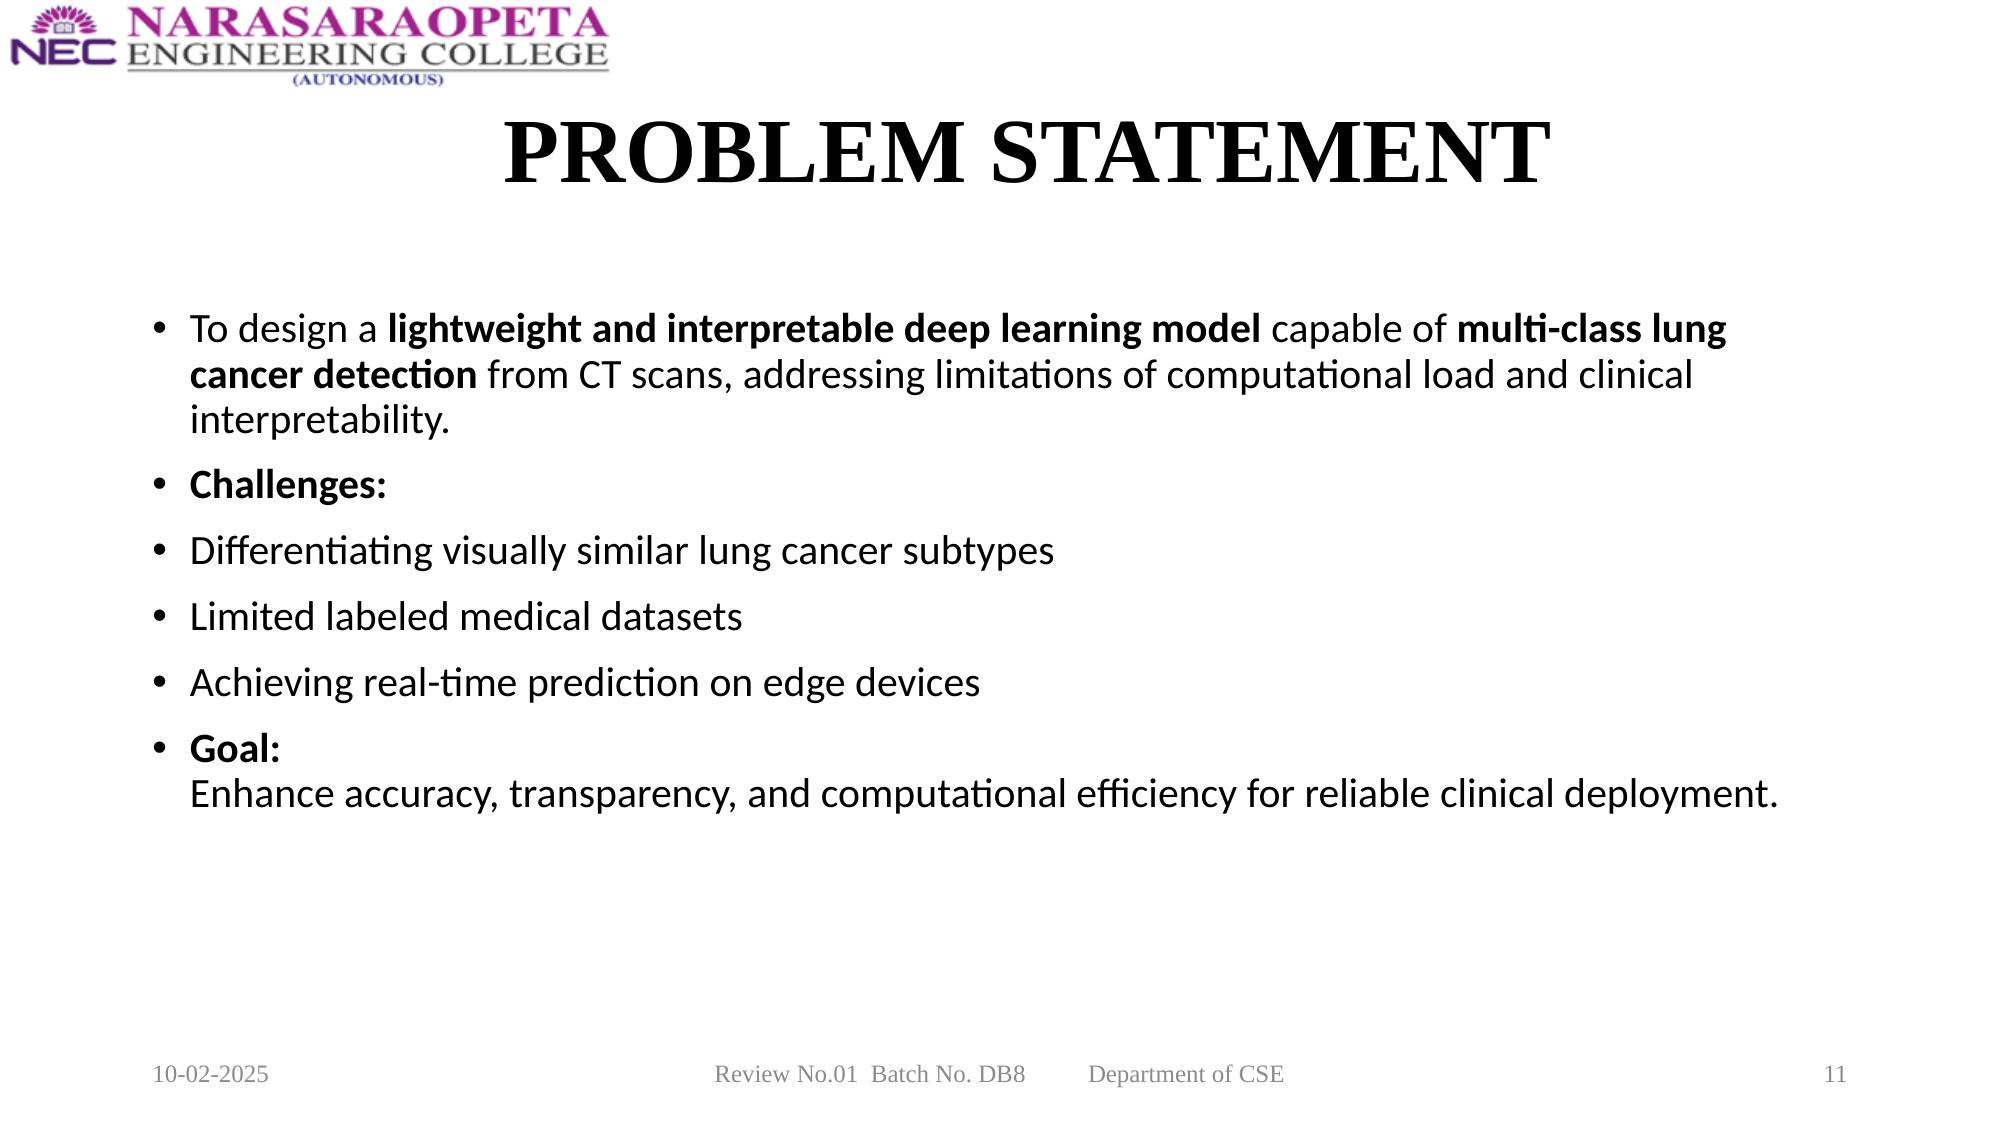

# PROBLEM STATEMENT
To design a lightweight and interpretable deep learning model capable of multi-class lung cancer detection from CT scans, addressing limitations of computational load and clinical interpretability.
Challenges:
Differentiating visually similar lung cancer subtypes
Limited labeled medical datasets
Achieving real-time prediction on edge devices
Goal:
Enhance accuracy, transparency, and computational efficiency for reliable clinical deployment.
10-02-2025
Review No.01  Batch No. DB8          Department of CSE
11